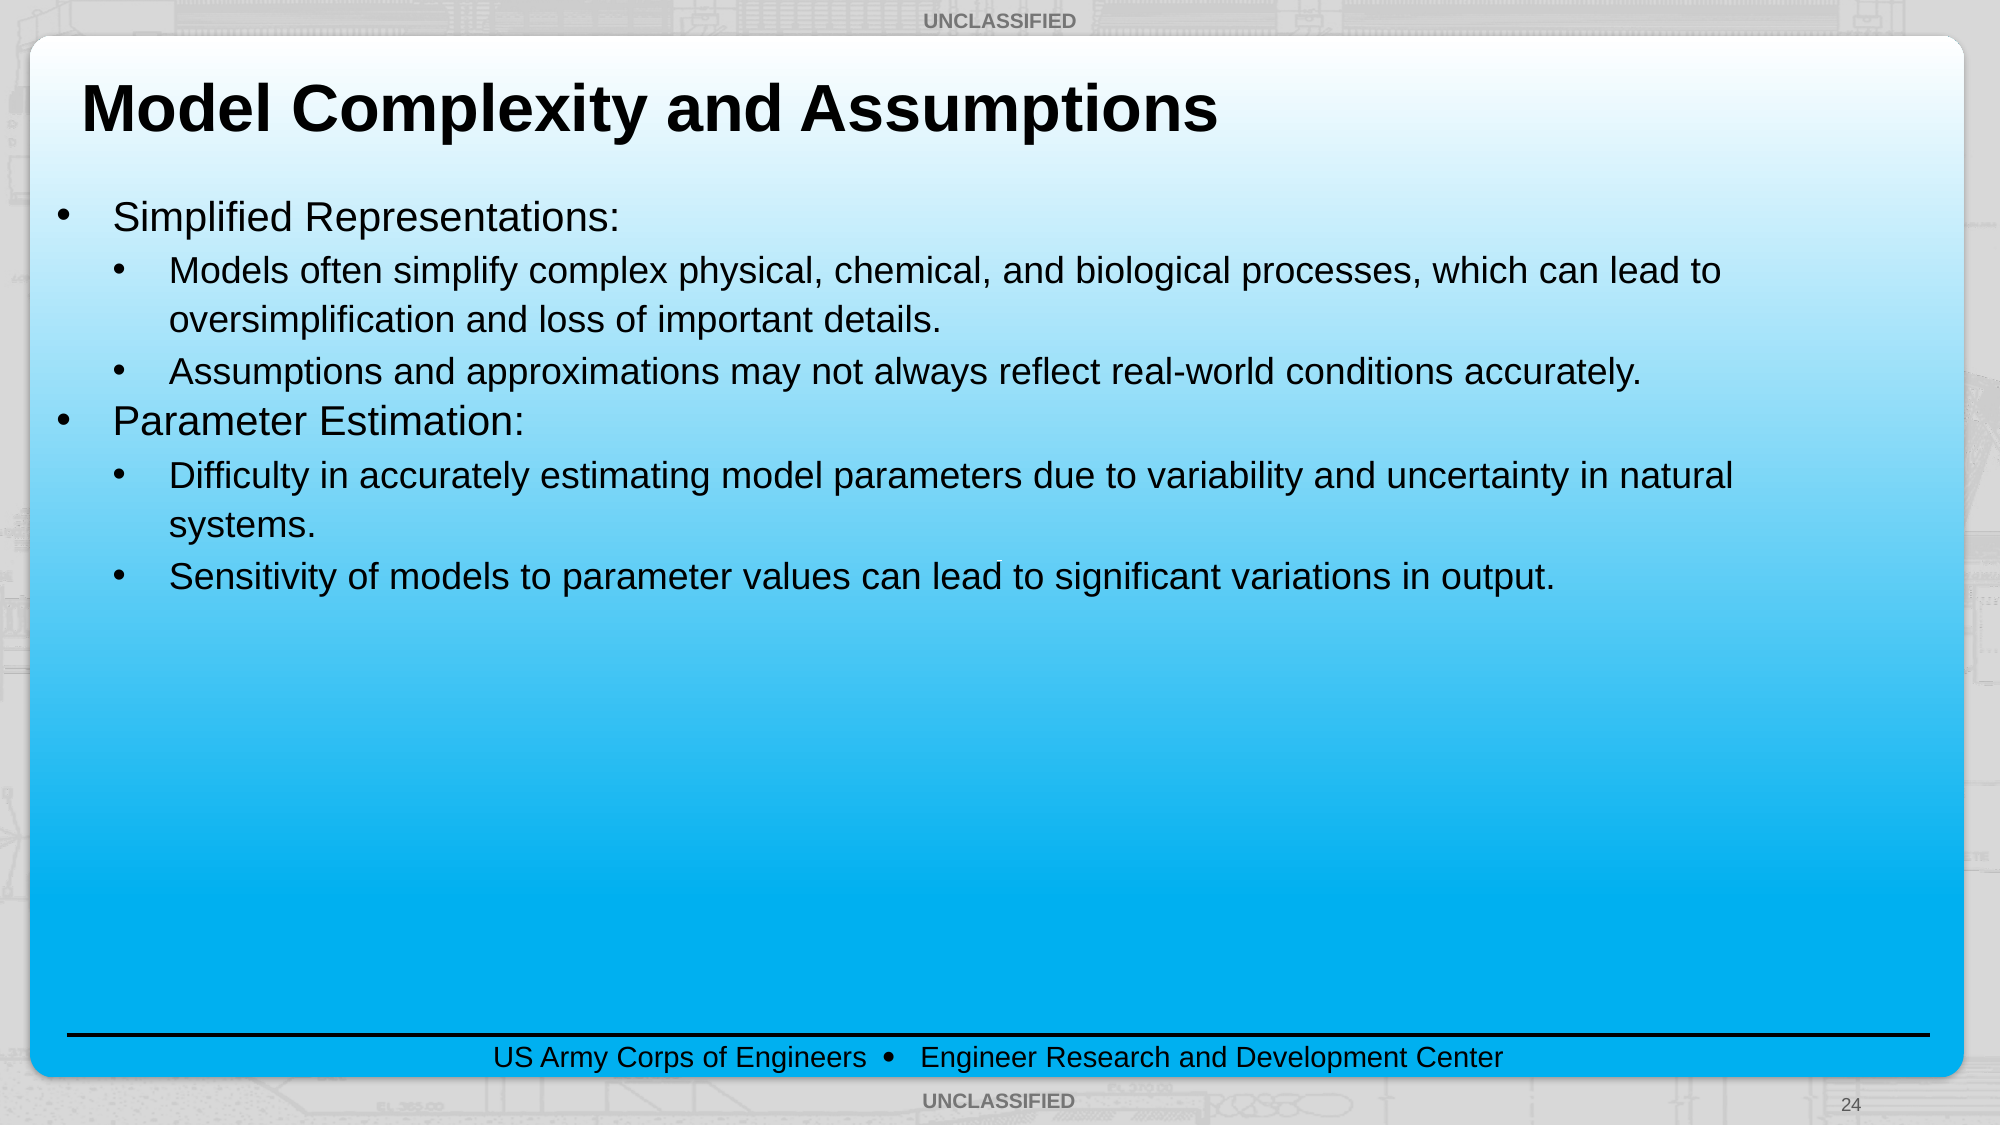

# Model Complexity and Assumptions
Simplified Representations:
Models often simplify complex physical, chemical, and biological processes, which can lead to oversimplification and loss of important details.
Assumptions and approximations may not always reflect real-world conditions accurately.
Parameter Estimation:
Difficulty in accurately estimating model parameters due to variability and uncertainty in natural systems.
Sensitivity of models to parameter values can lead to significant variations in output.
24